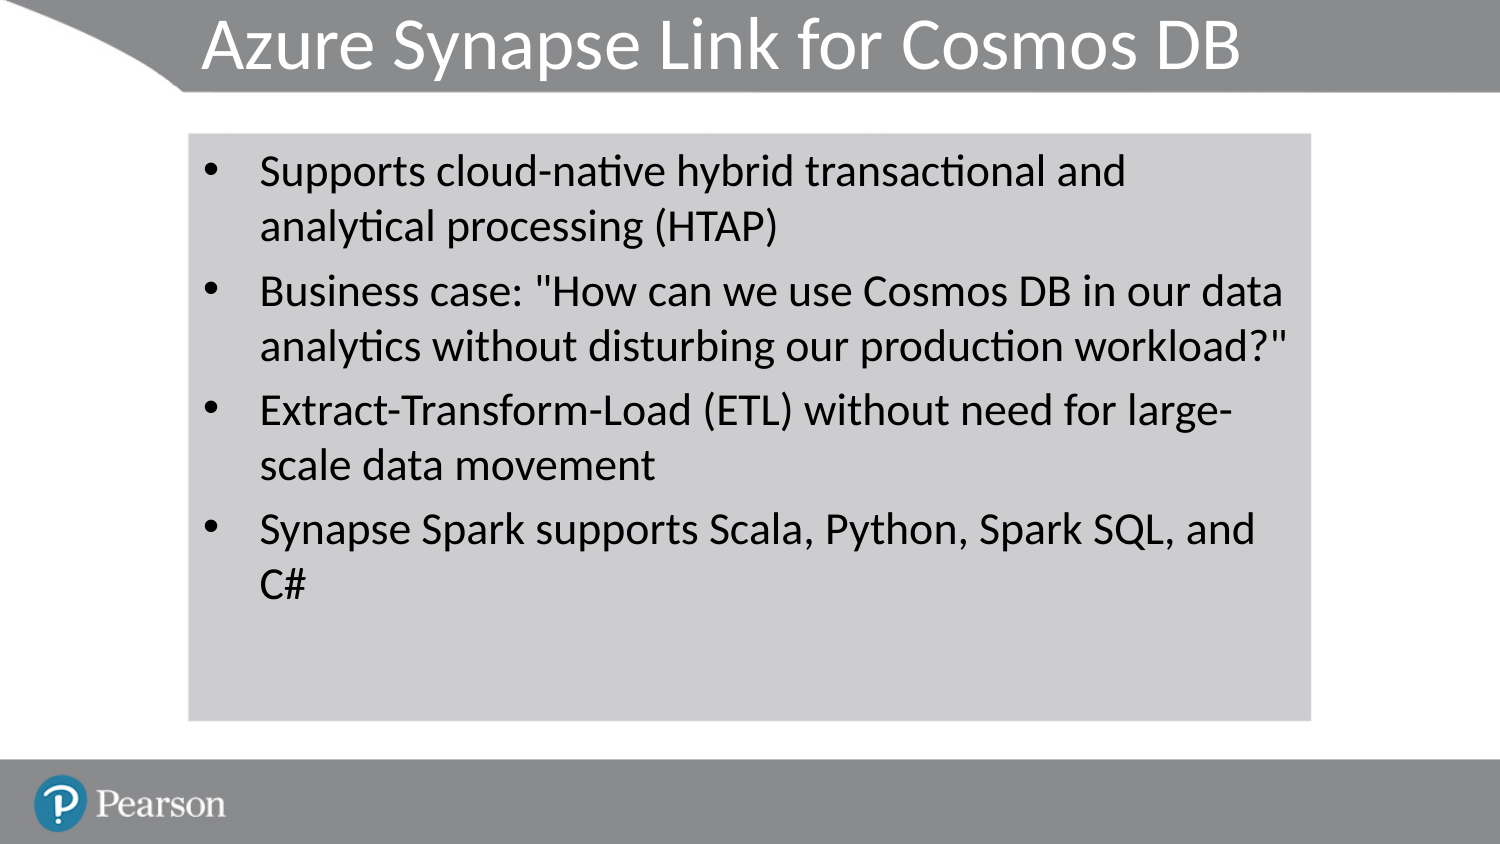

# Azure Synapse Link for Cosmos DB
Supports cloud-native hybrid transactional and analytical processing (HTAP)
Business case: "How can we use Cosmos DB in our data analytics without disturbing our production workload?"
Extract-Transform-Load (ETL) without need for large-scale data movement
Synapse Spark supports Scala, Python, Spark SQL, and C#